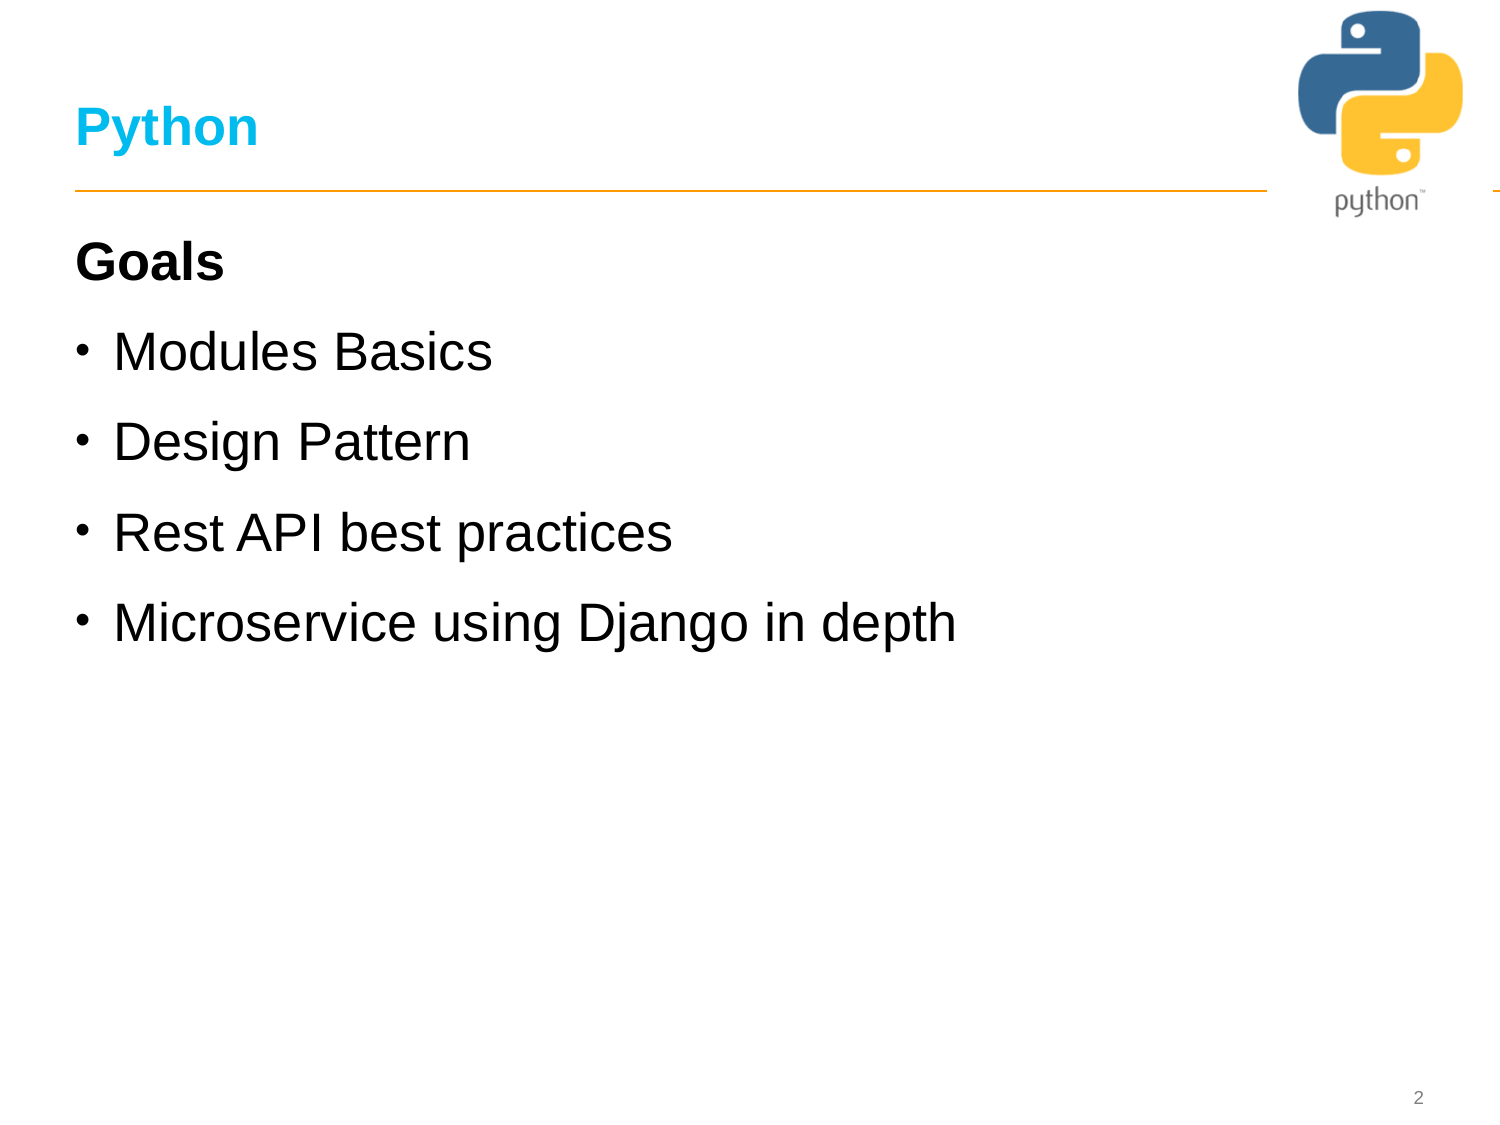

# Python
Goals
Modules Basics
Design Pattern
Rest API best practices
Microservice using Django in depth